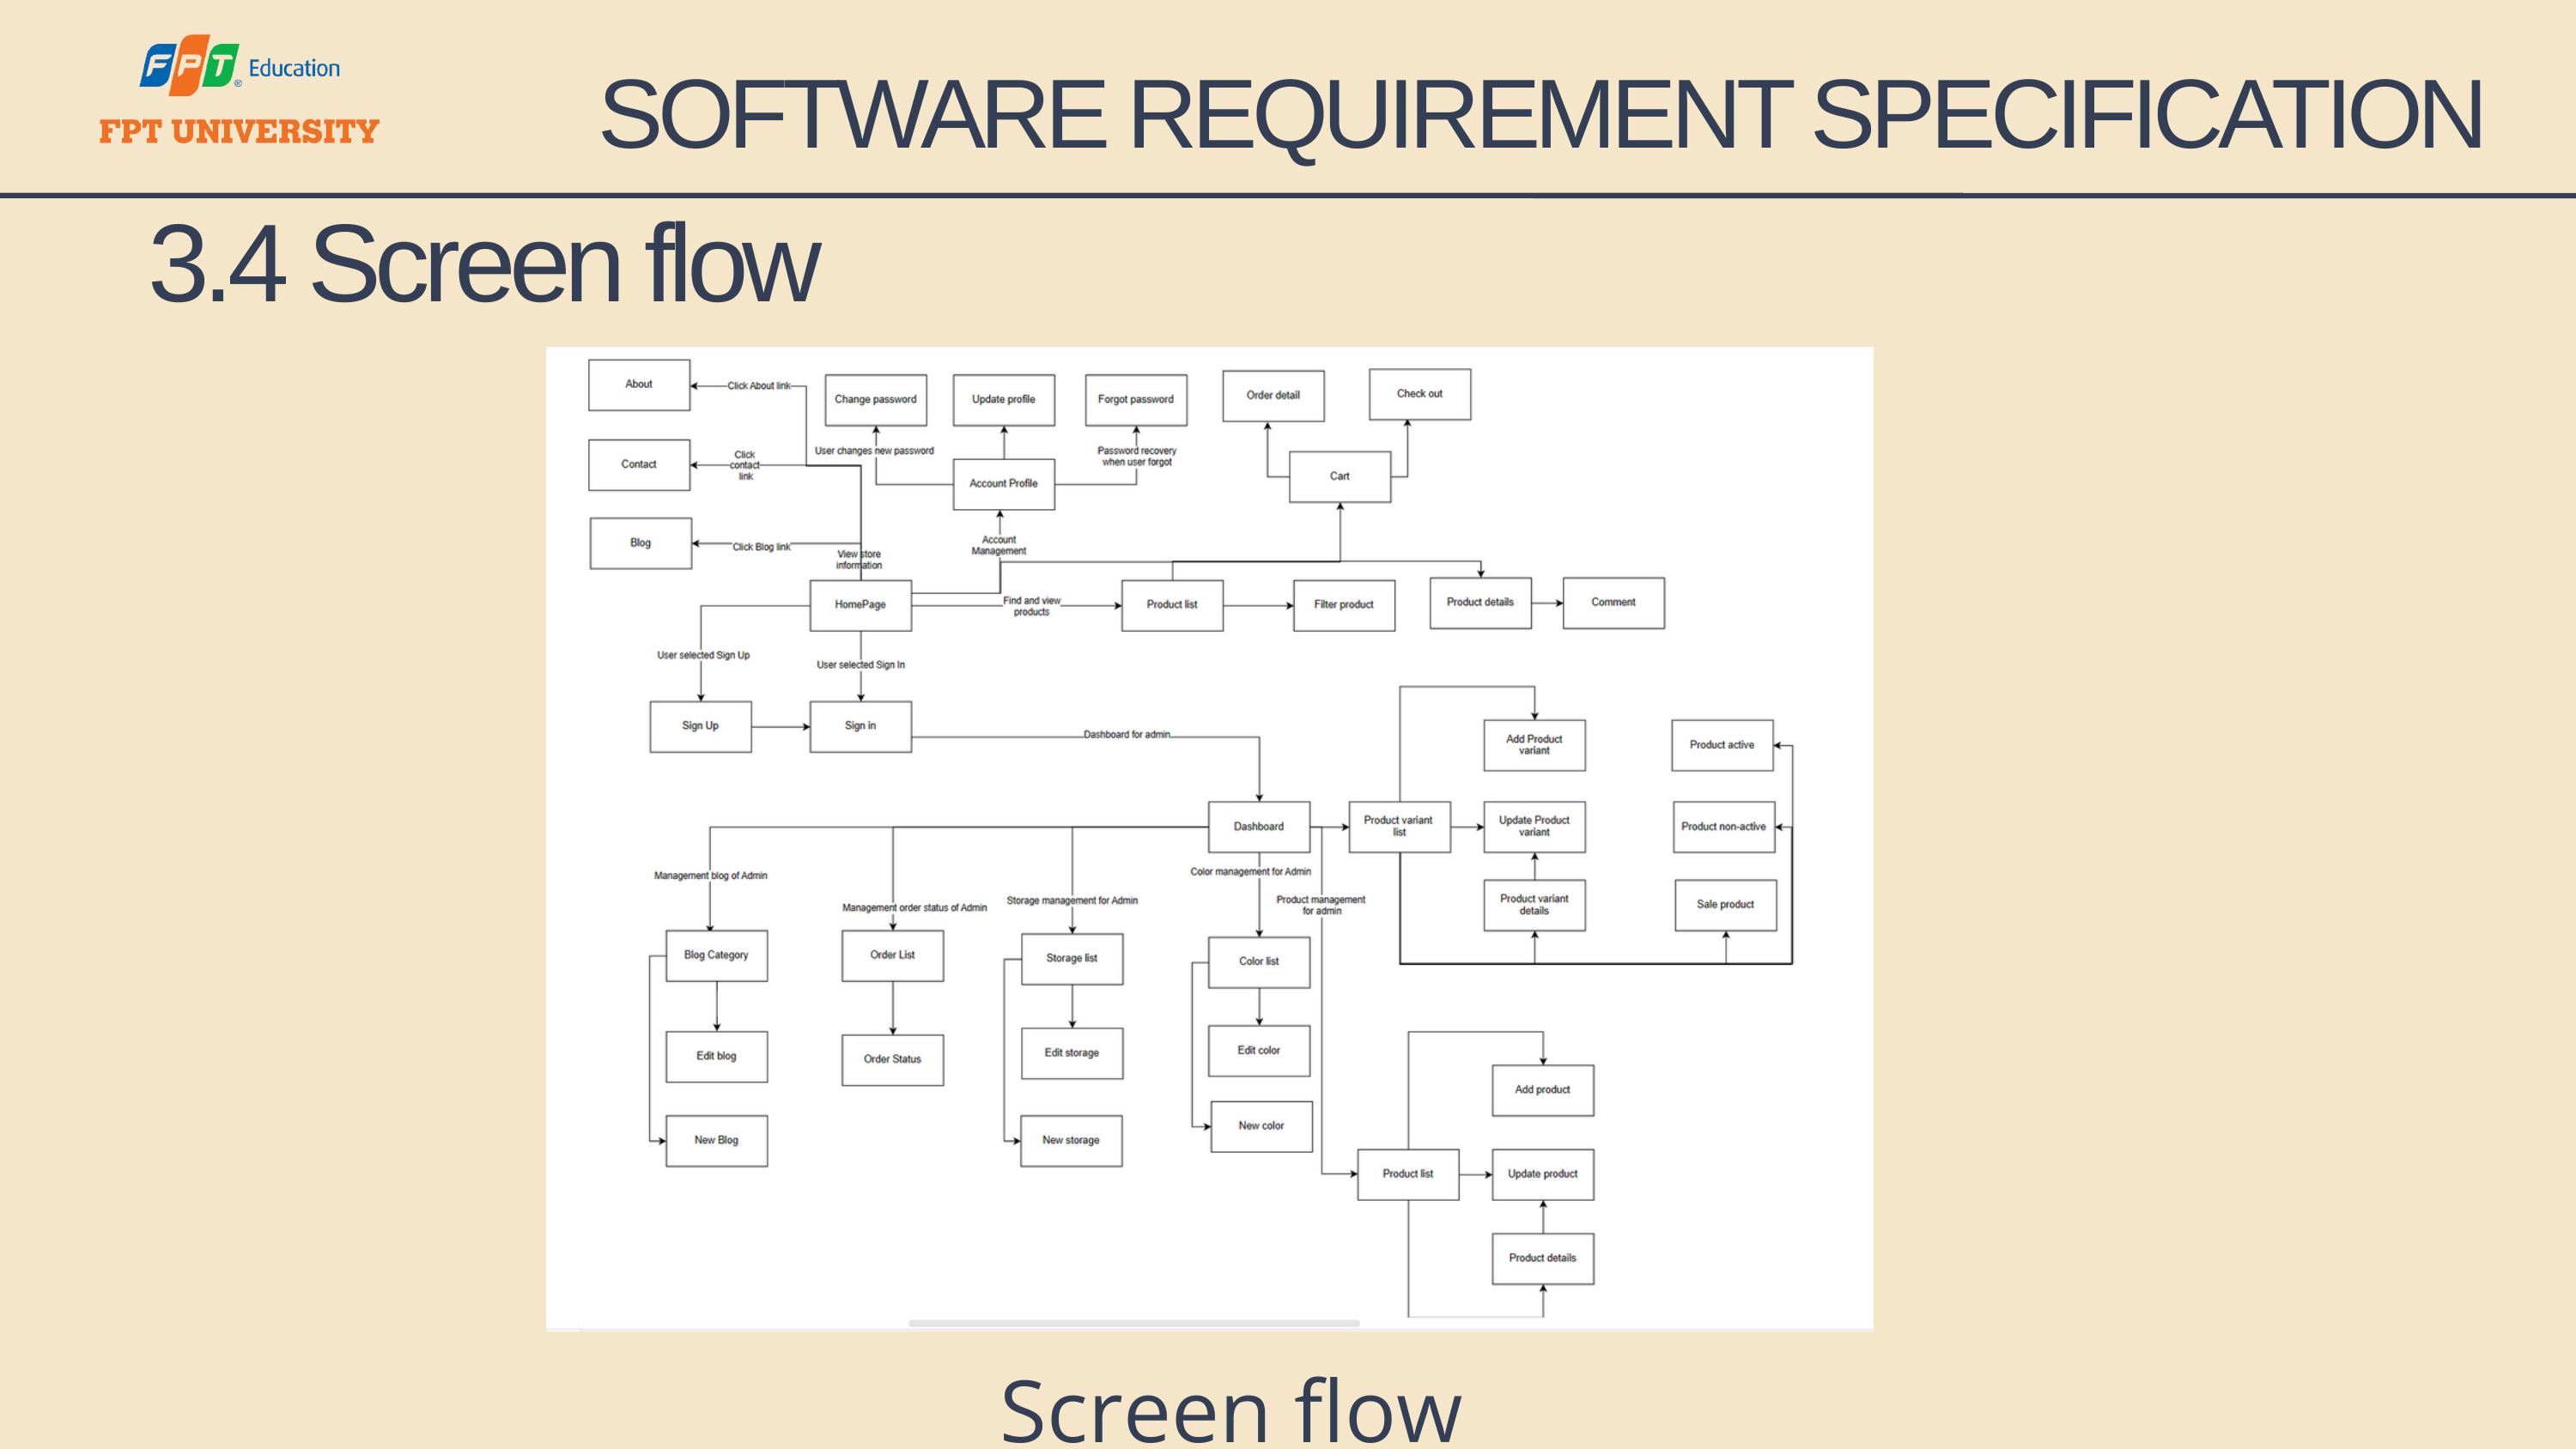

SOFTWARE REQUIREMENT SPECIFICATION

3.4 Screen flow

Screen flow